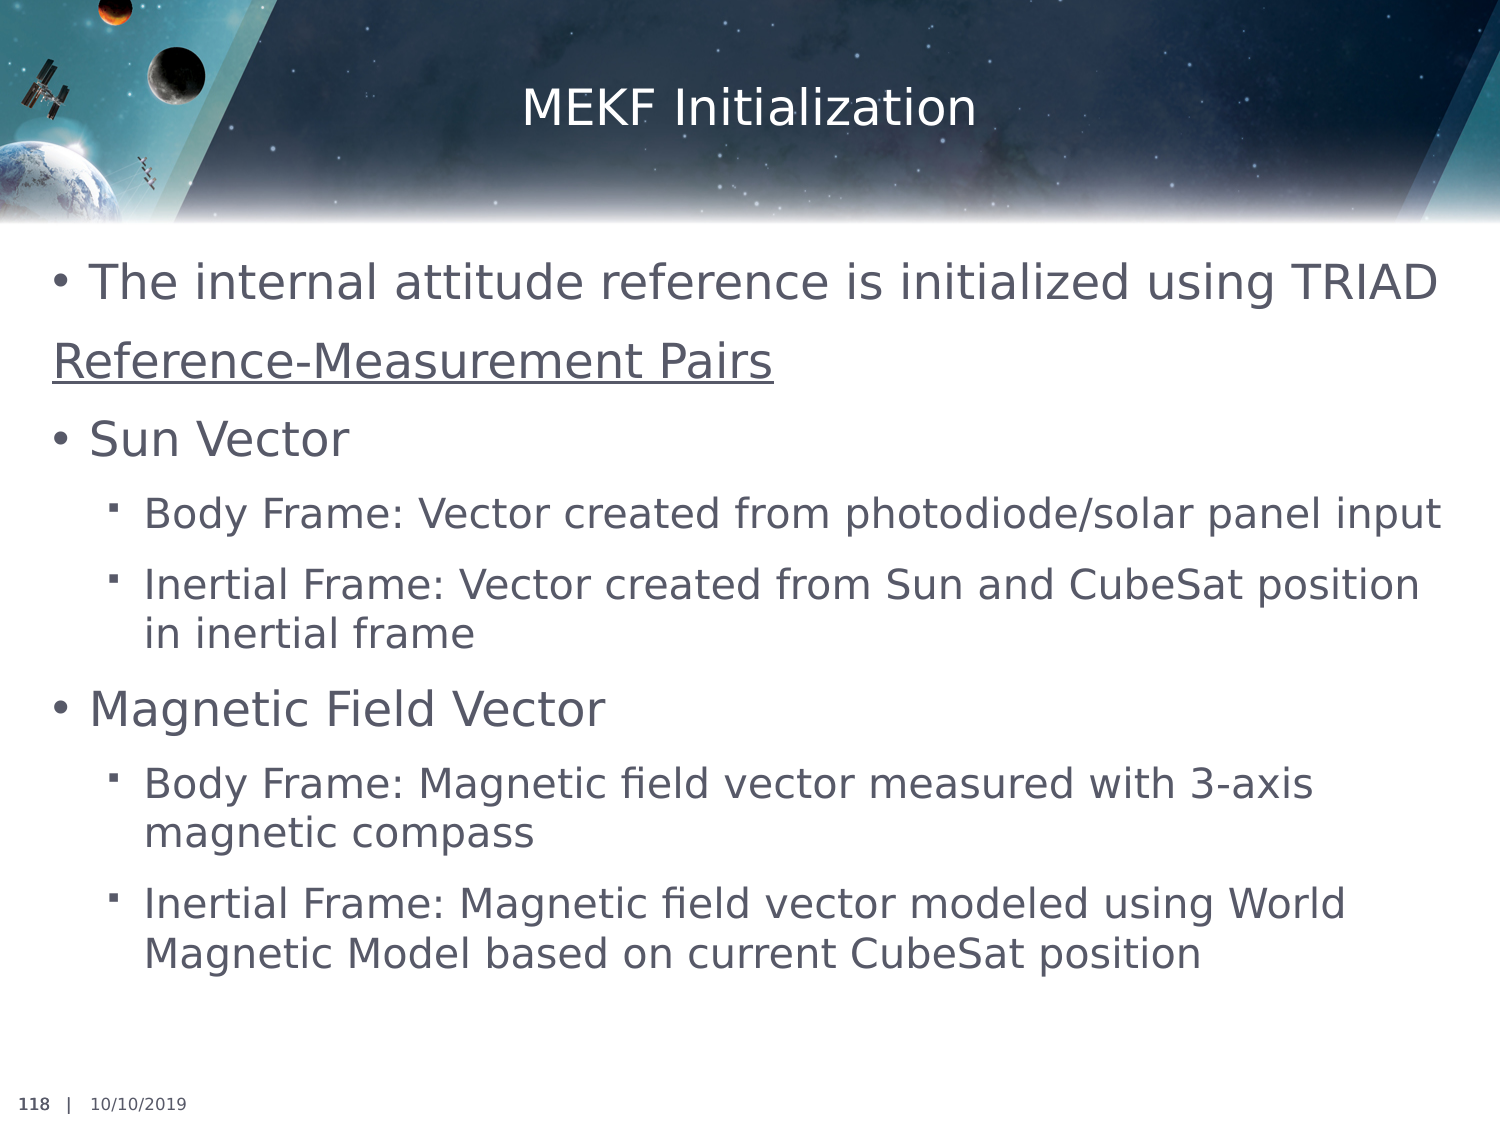

# MEKF Initialization
The internal attitude reference is initialized using TRIAD
Reference-Measurement Pairs
Sun Vector
Body Frame: Vector created from photodiode/solar panel input
Inertial Frame: Vector created from Sun and CubeSat position in inertial frame
Magnetic Field Vector
Body Frame: Magnetic field vector measured with 3-axis magnetic compass
Inertial Frame: Magnetic field vector modeled using World Magnetic Model based on current CubeSat position
118   |